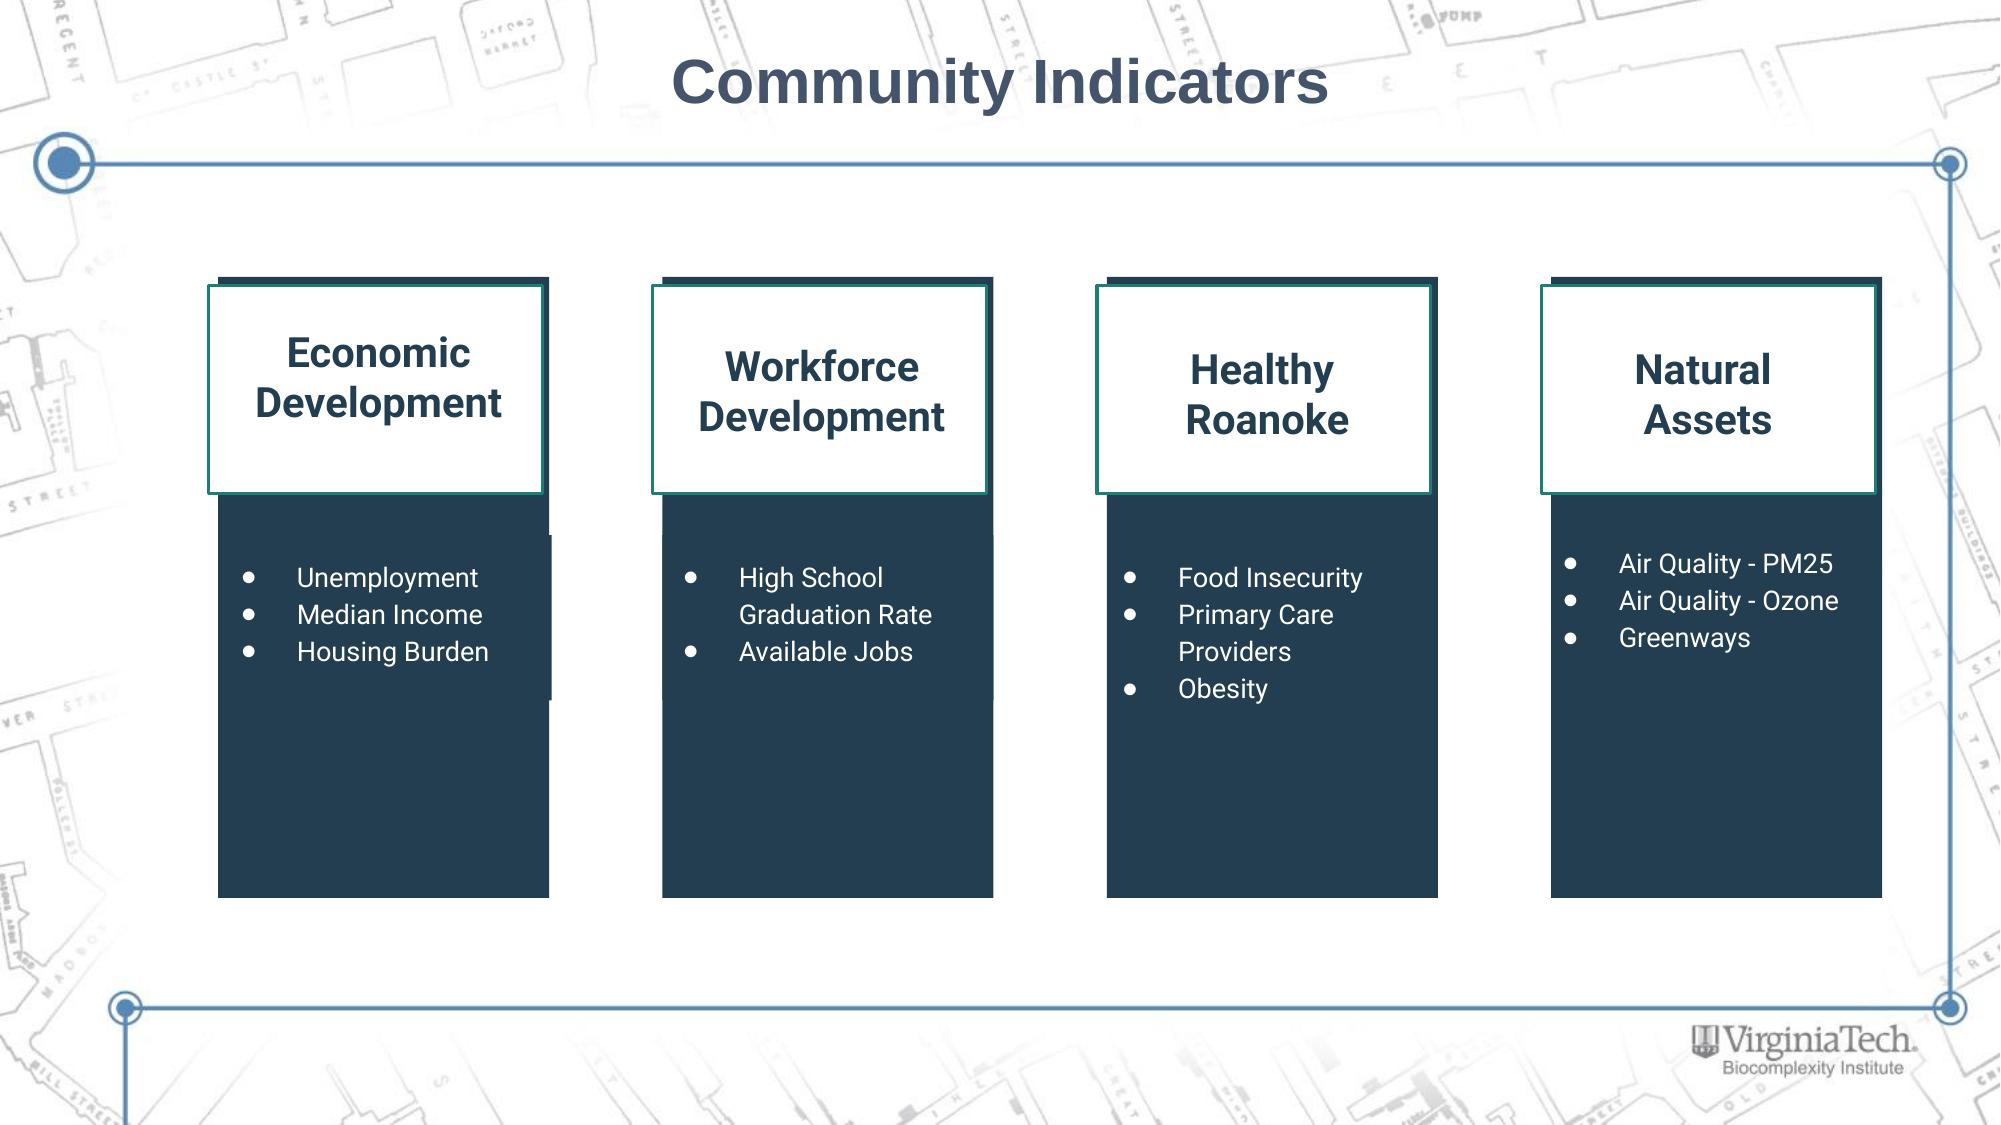

# Community Indicators

Economic Development
Unemployment
Median Income
Housing Burden

Workforce
Development

Healthy
Roanoke
Food Insecurity
Primary Care Providers
Obesity

Natural
Assets
Air Quality - PM25
Air Quality - Ozone
Greenways
High School Graduation Rate
Available Jobs